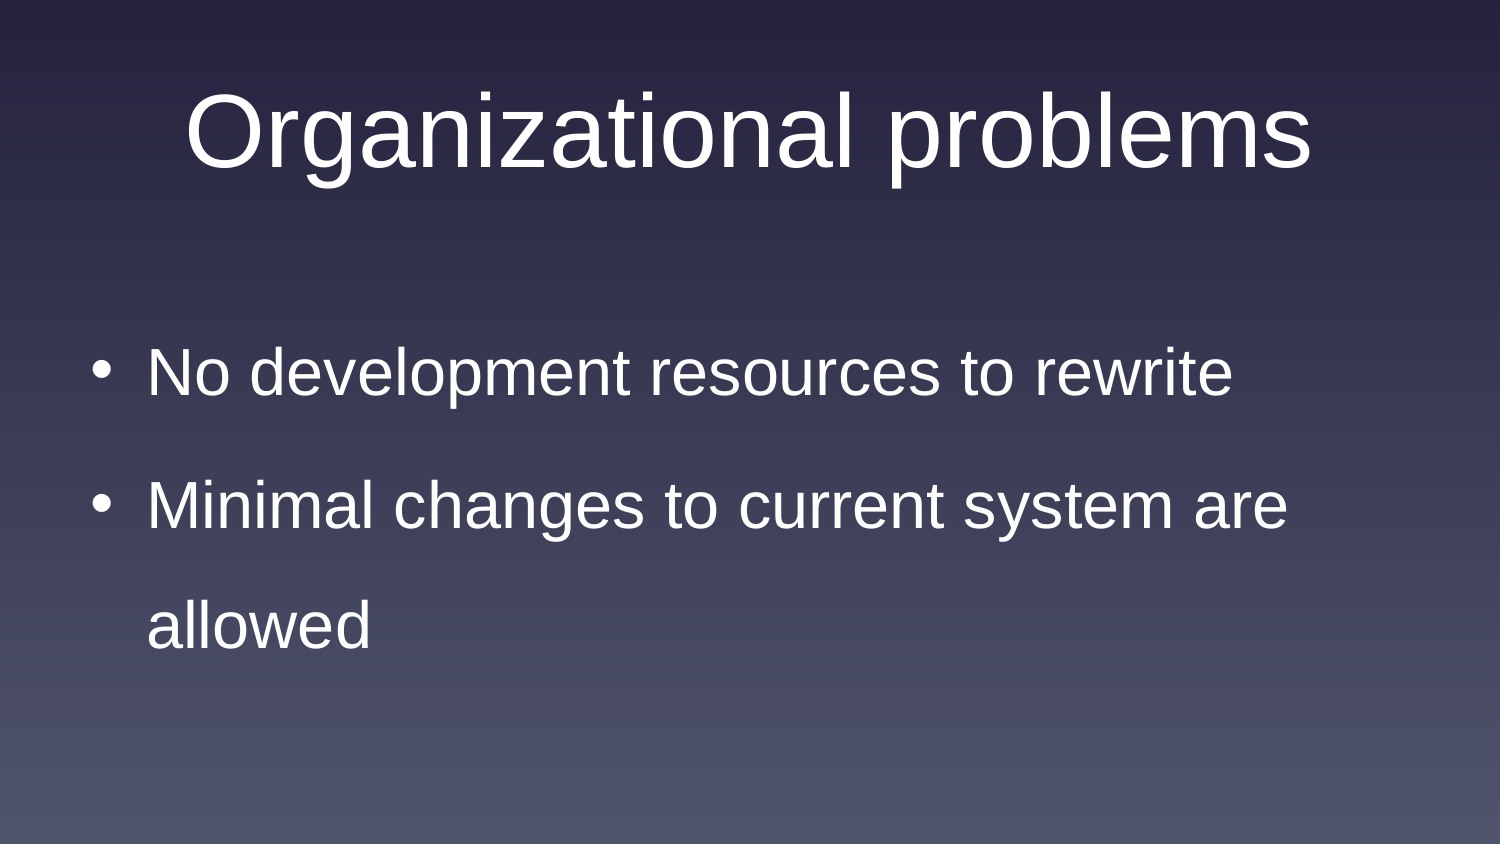

# Organizational problems
No development resources to rewrite
Minimal changes to current system are allowed